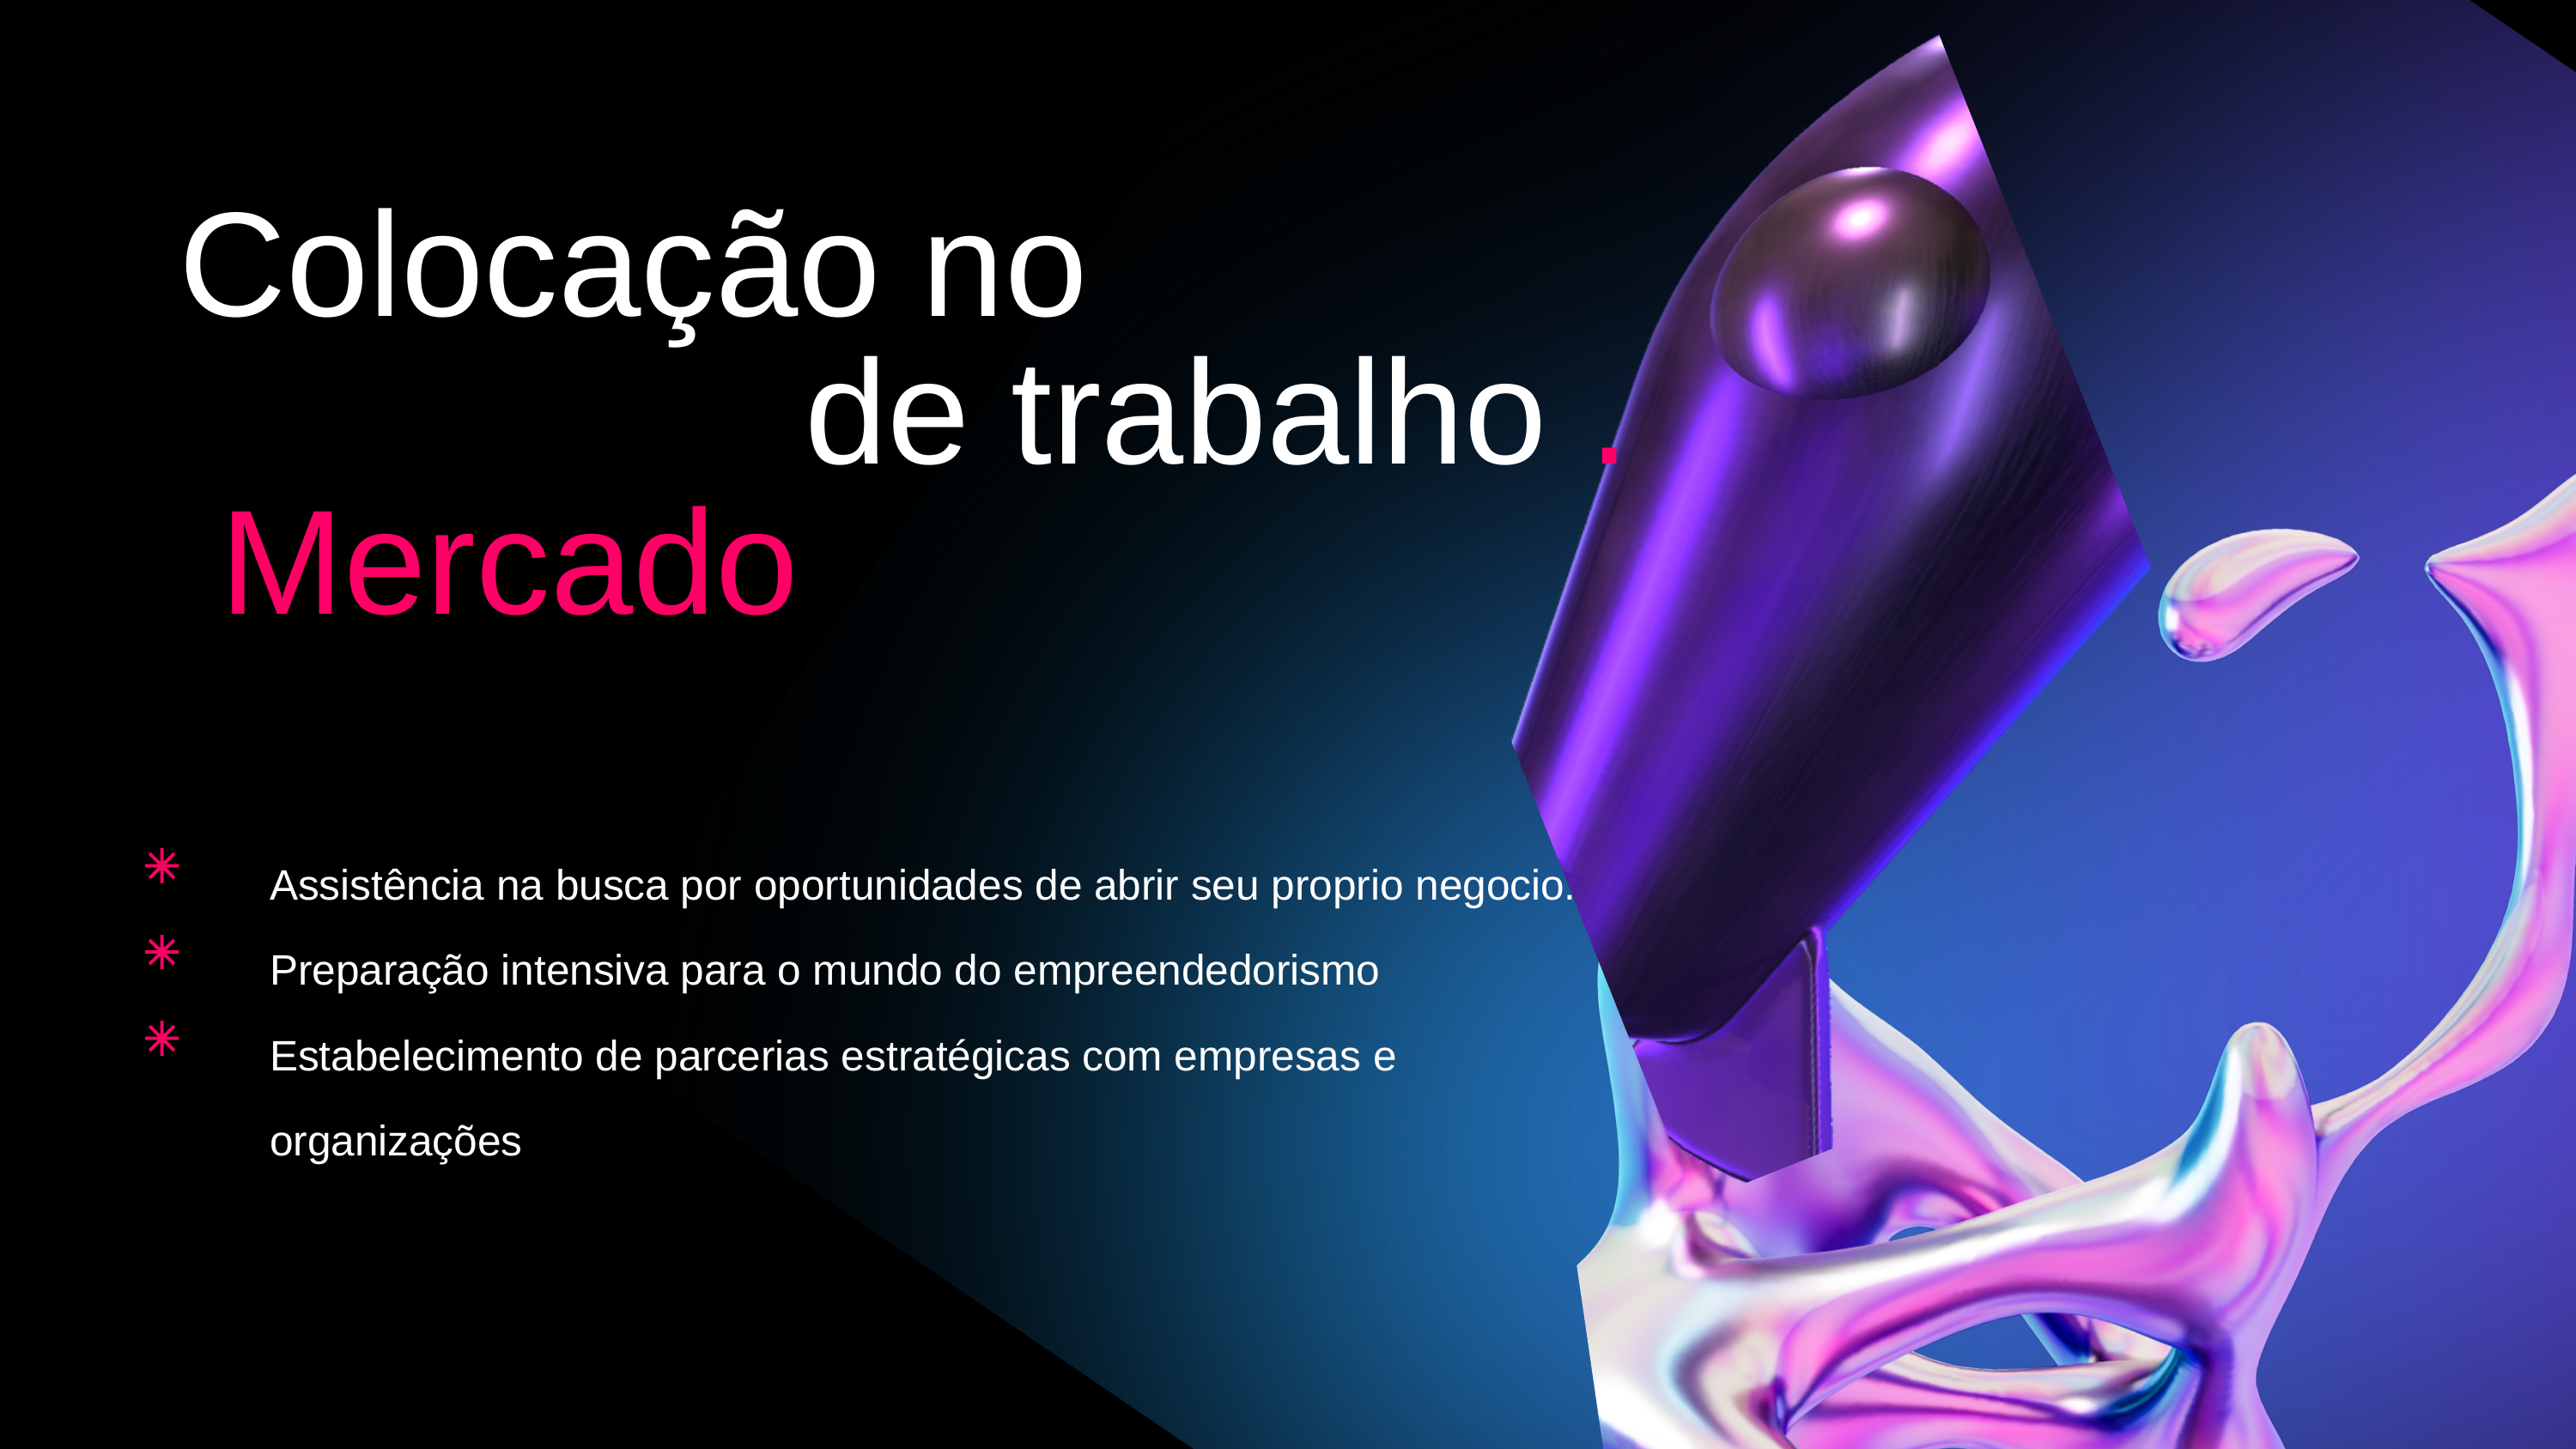

Colocação no
 Mercado
de trabalho .

Assistência na busca por oportunidades de abrir seu proprio negocio.
Preparação intensiva para o mundo do empreendedorismo
Estabelecimento de parcerias estratégicas com empresas e organizações